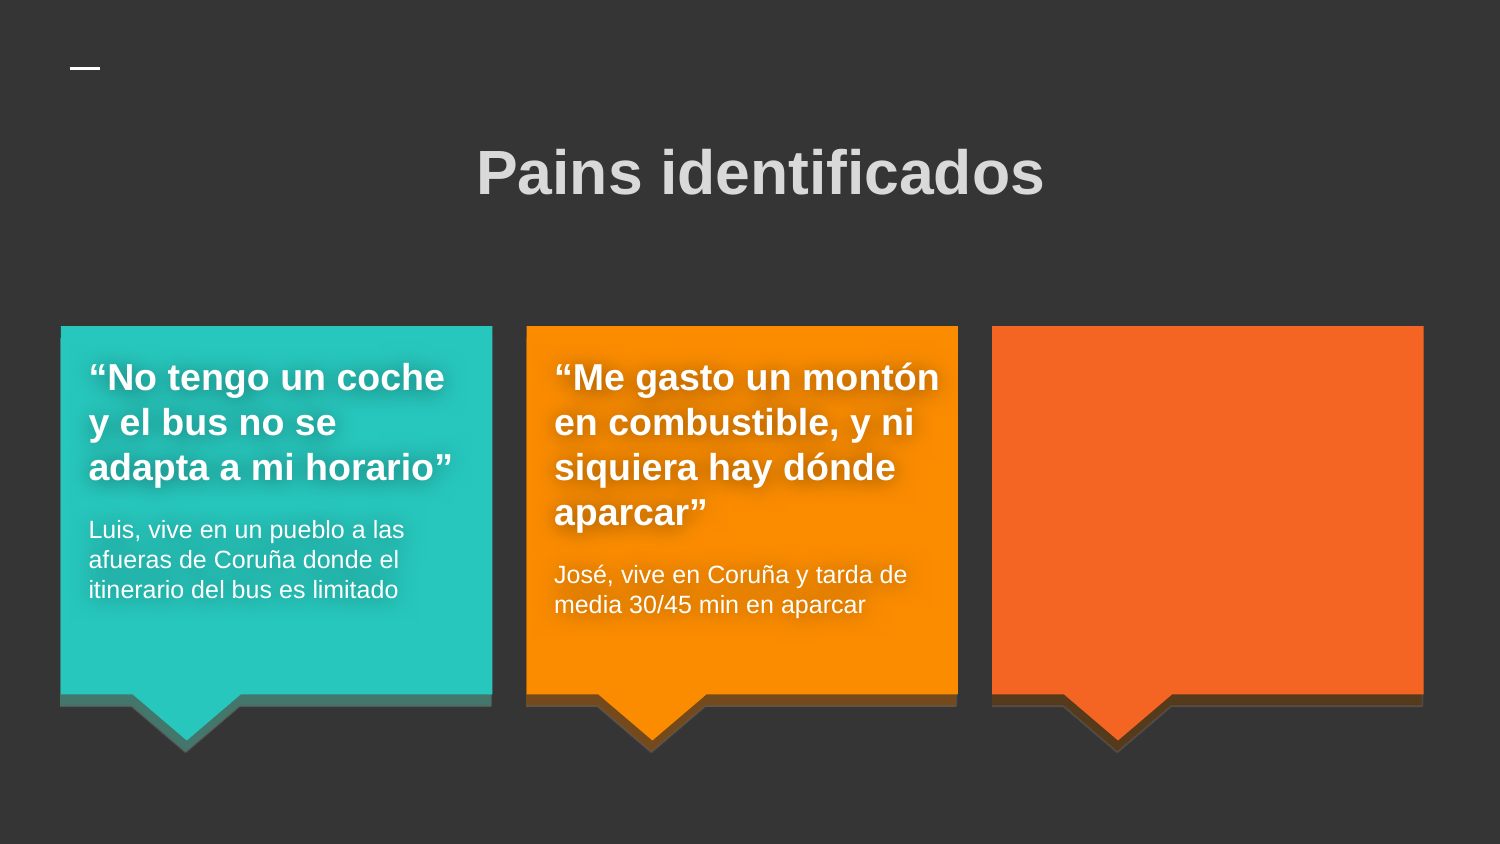

# Pains identificados

“No tengo un coche y el bus no se adapta a mi horario”
Luis, vive en un pueblo a las afueras de Coruña donde el itinerario del bus es limitado

“Me gasto un montón en combustible, y ni siquiera hay dónde aparcar”
José, vive en Coruña y tarda de media 30/45 min en aparcar